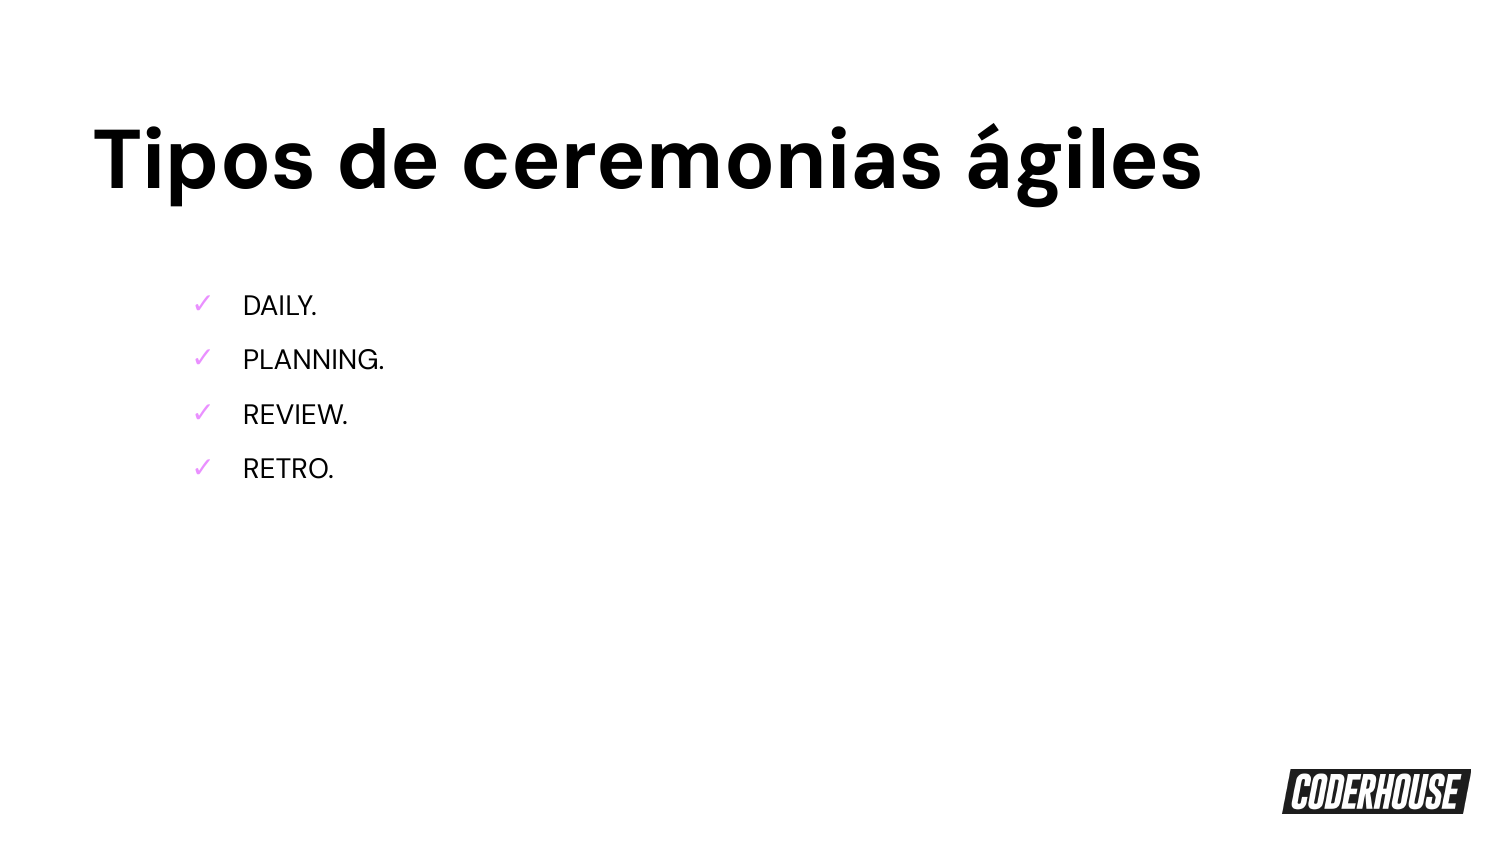

Tipos de ceremonias ágiles
DAILY.
PLANNING.
REVIEW.
RETRO.